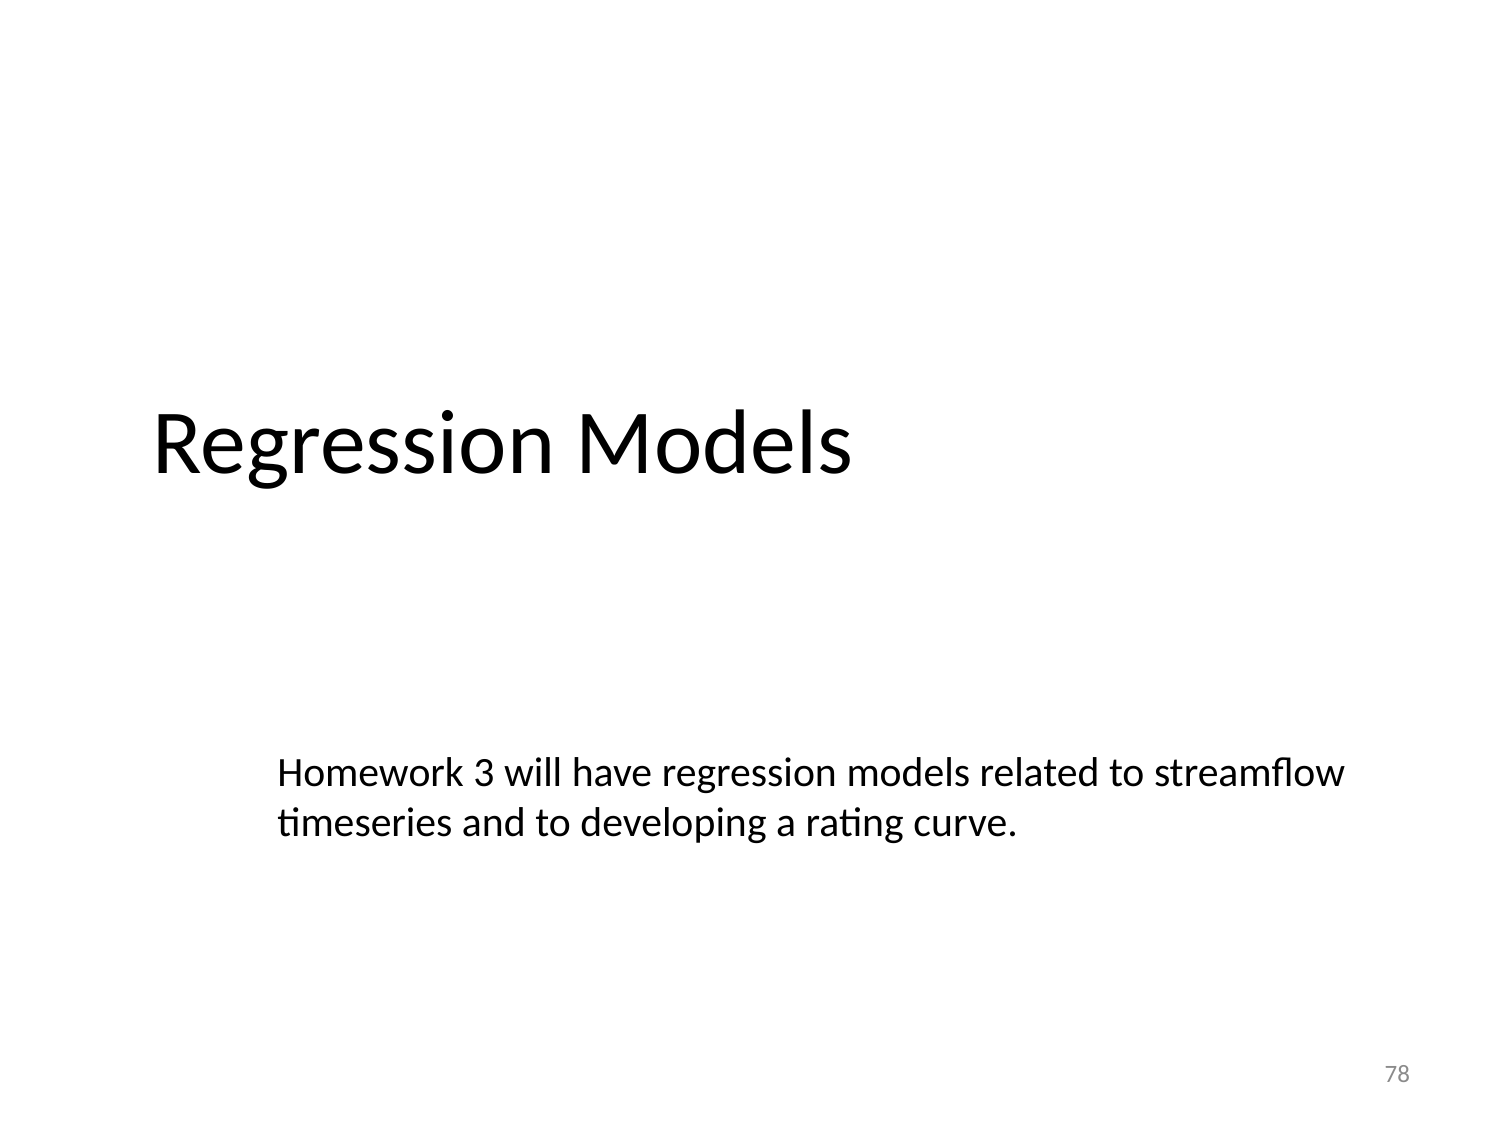

Regression Models
Homework 3 will have regression models related to streamflow timeseries and to developing a rating curve.
78